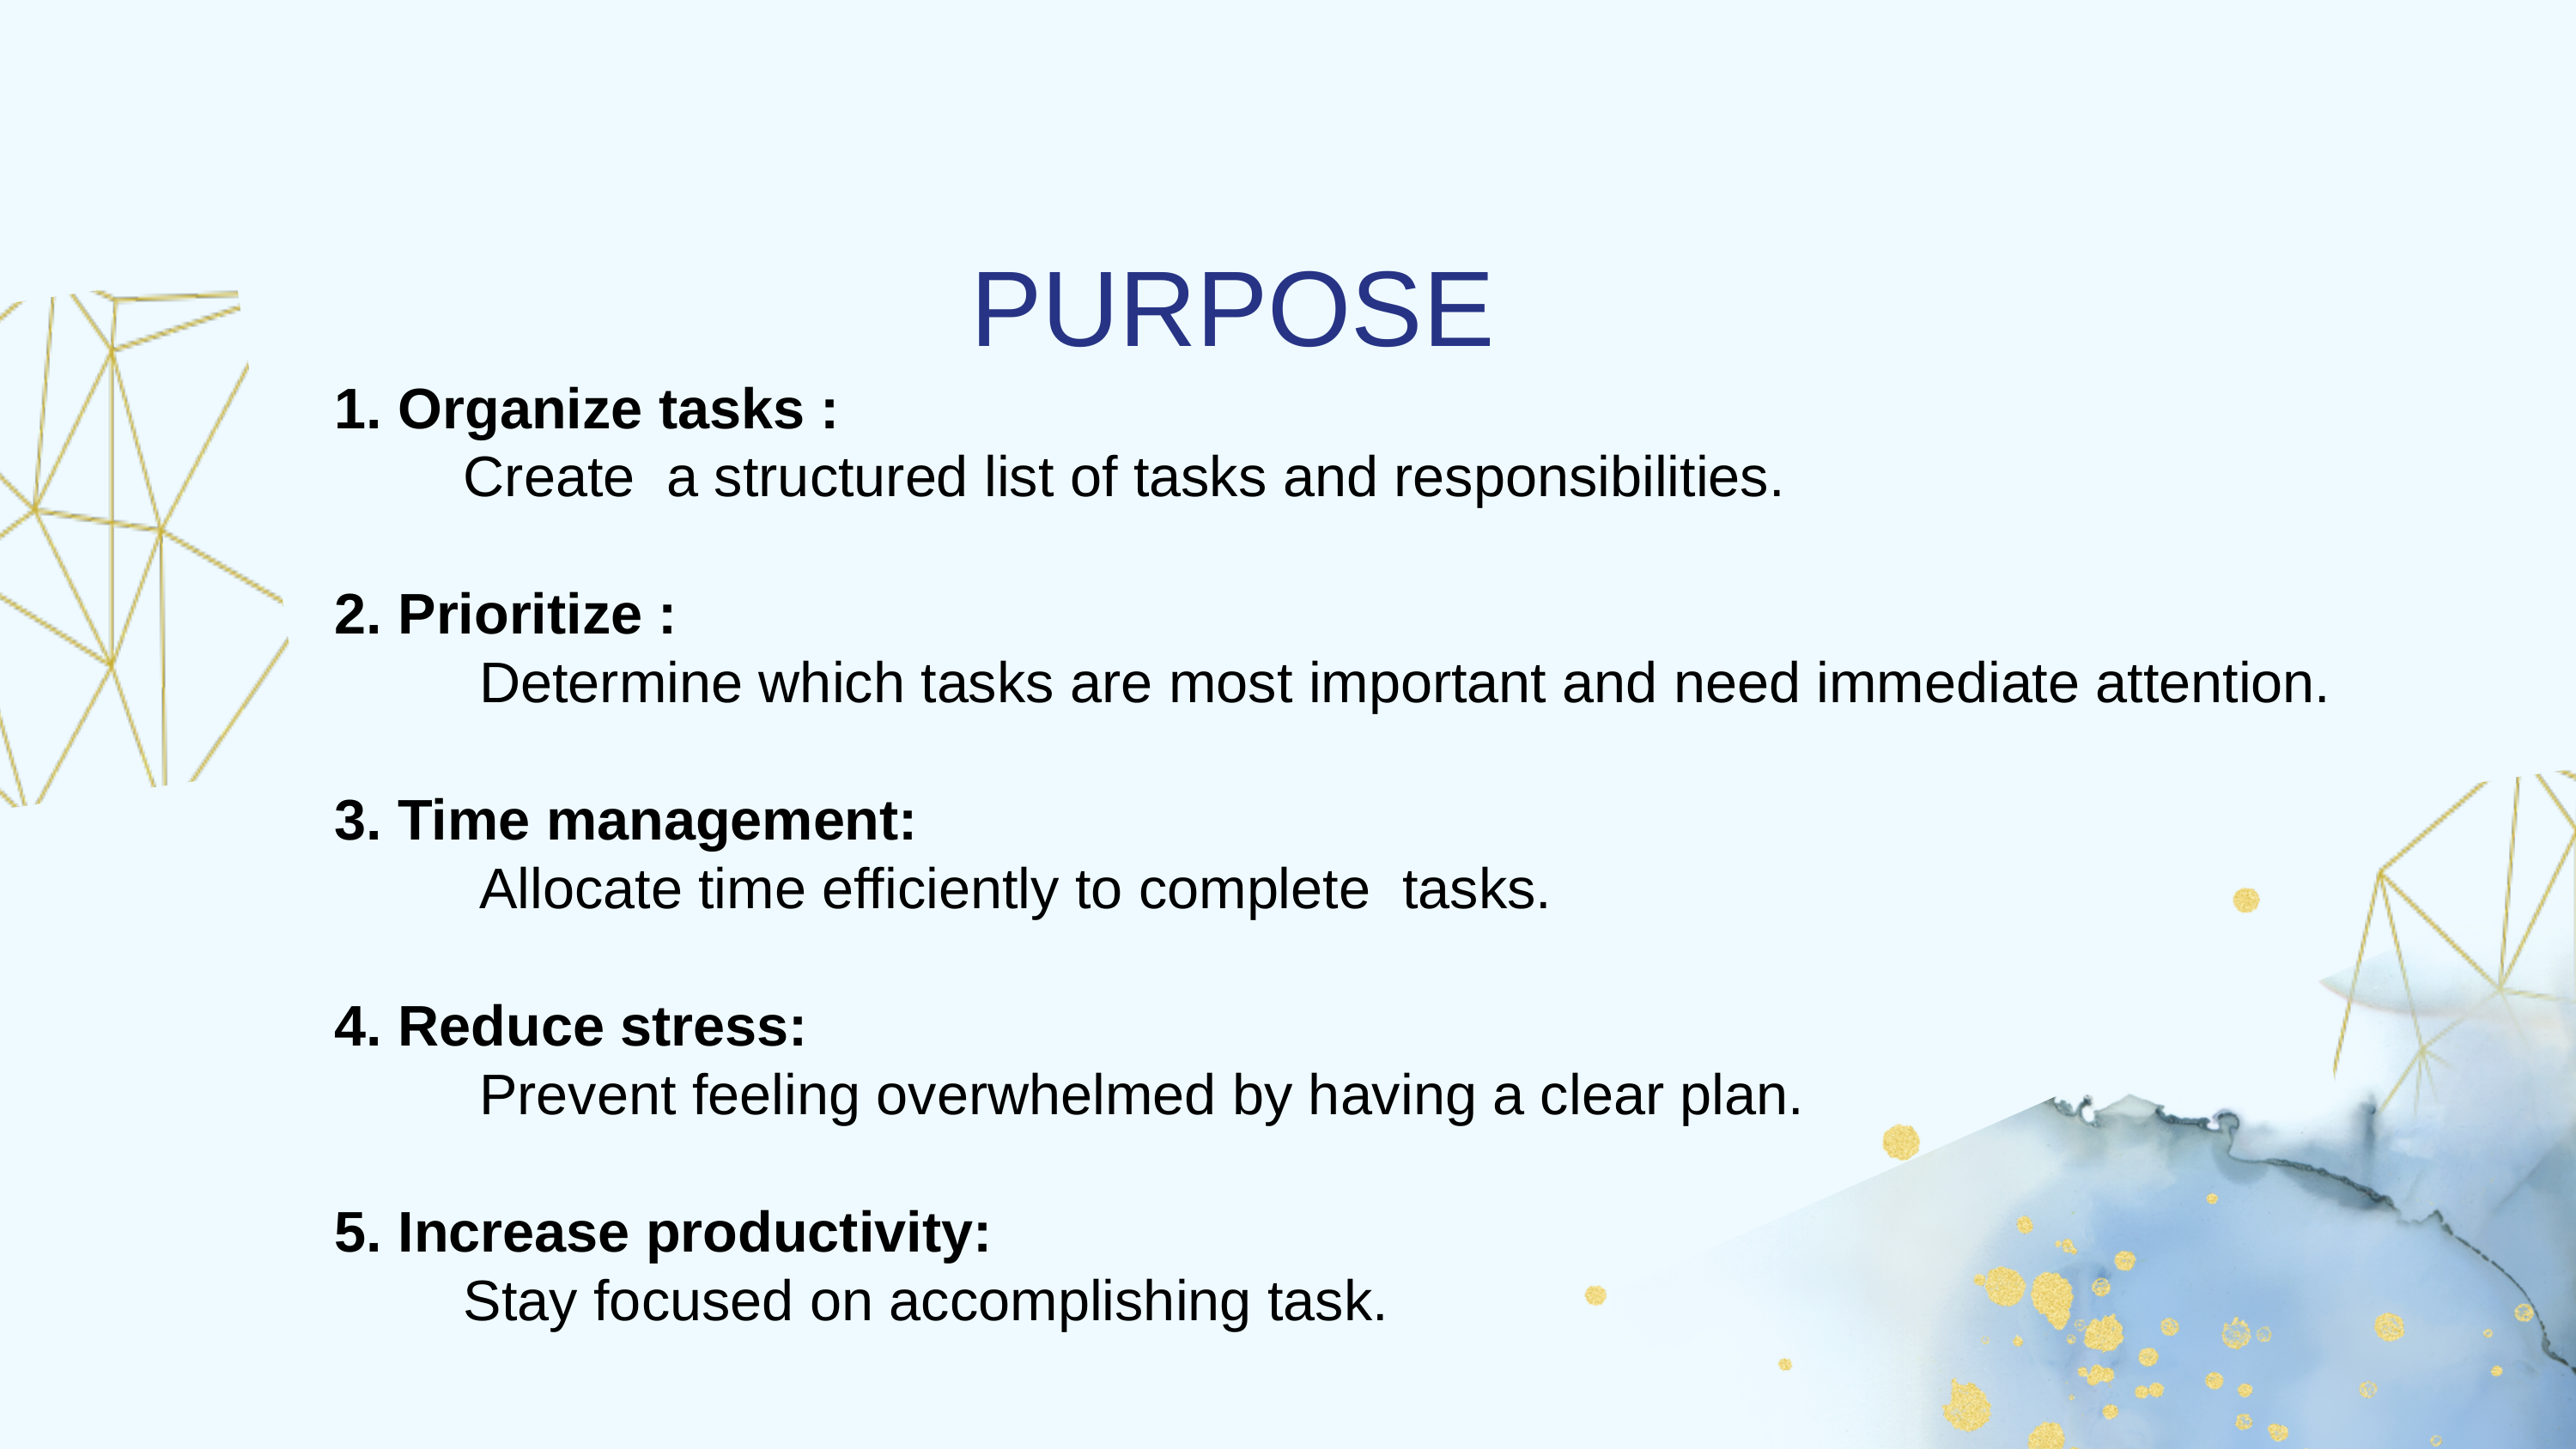

PURPOSE

1. Organize tasks :
 	Create  a structured list of tasks and responsibilities.

2. Prioritize :
	 Determine which tasks are most important and need immediate attention.

3. Time management:
	 Allocate time efficiently to complete  tasks.

4. Reduce stress:
	 Prevent feeling overwhelmed by having a clear plan.

5. Increase productivity:
	Stay focused on accomplishing task.